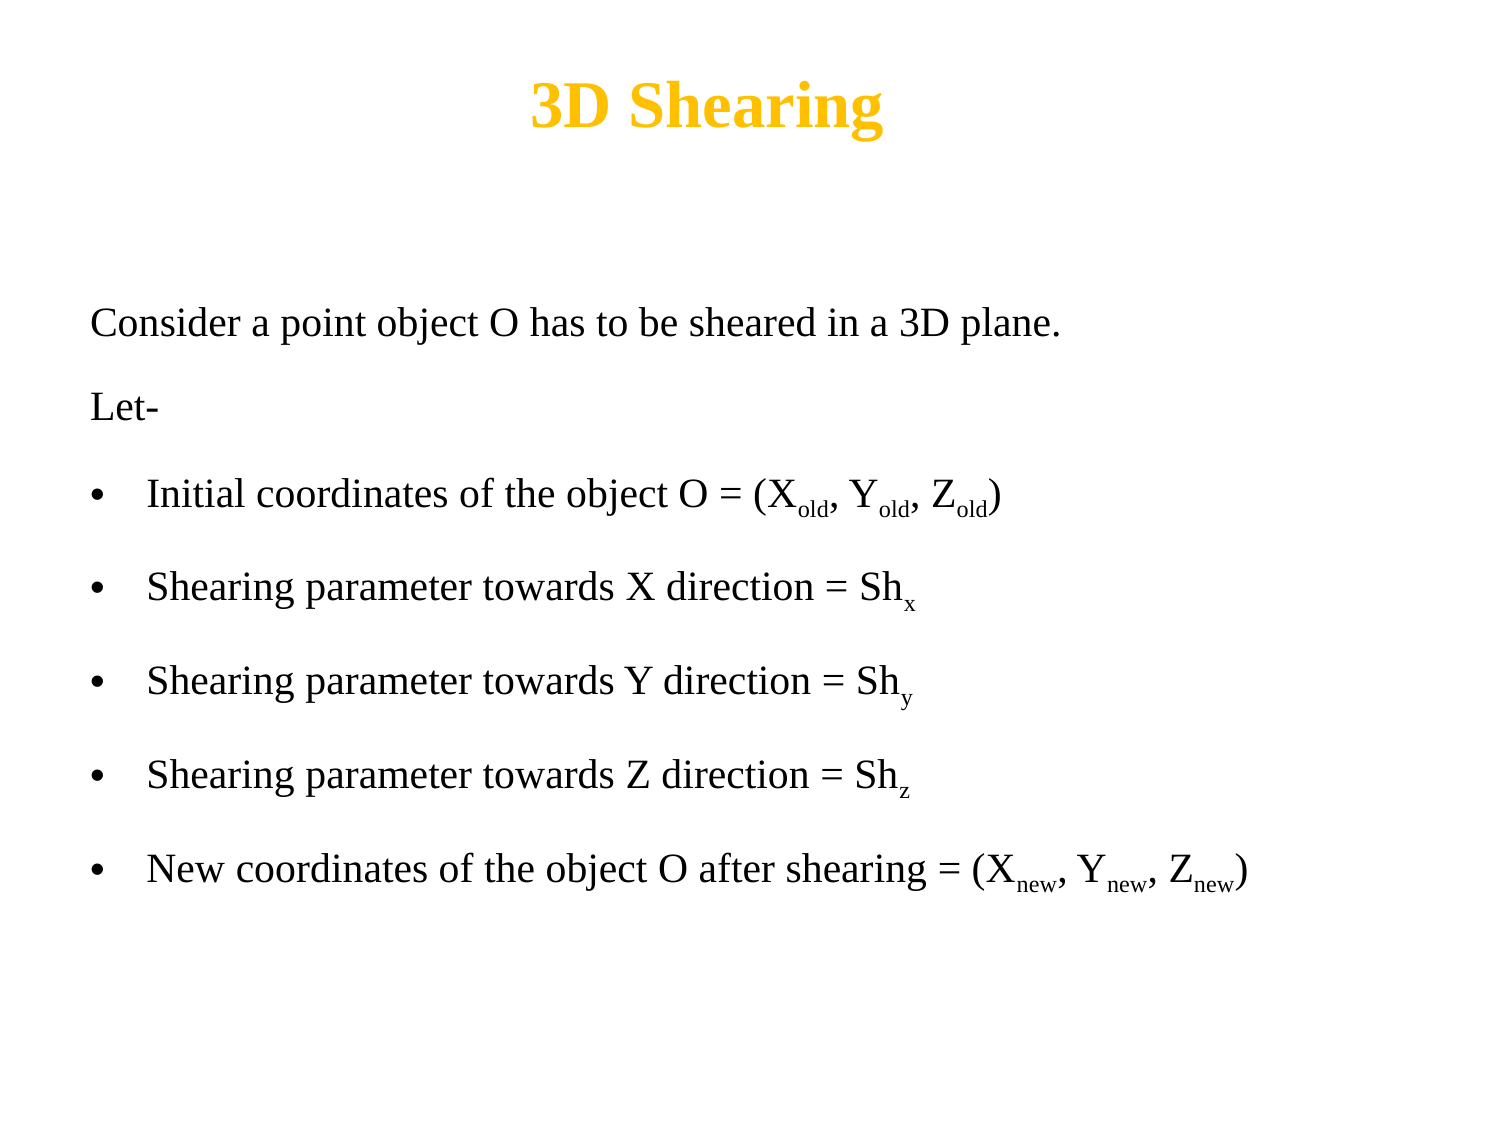

3D Shearing
Consider a point object O has to be sheared in a 3D plane.
Let-
Initial coordinates of the object O = (Xold, Yold, Zold)
Shearing parameter towards X direction = Shx
Shearing parameter towards Y direction = Shy
Shearing parameter towards Z direction = Shz
New coordinates of the object O after shearing = (Xnew, Ynew, Znew)